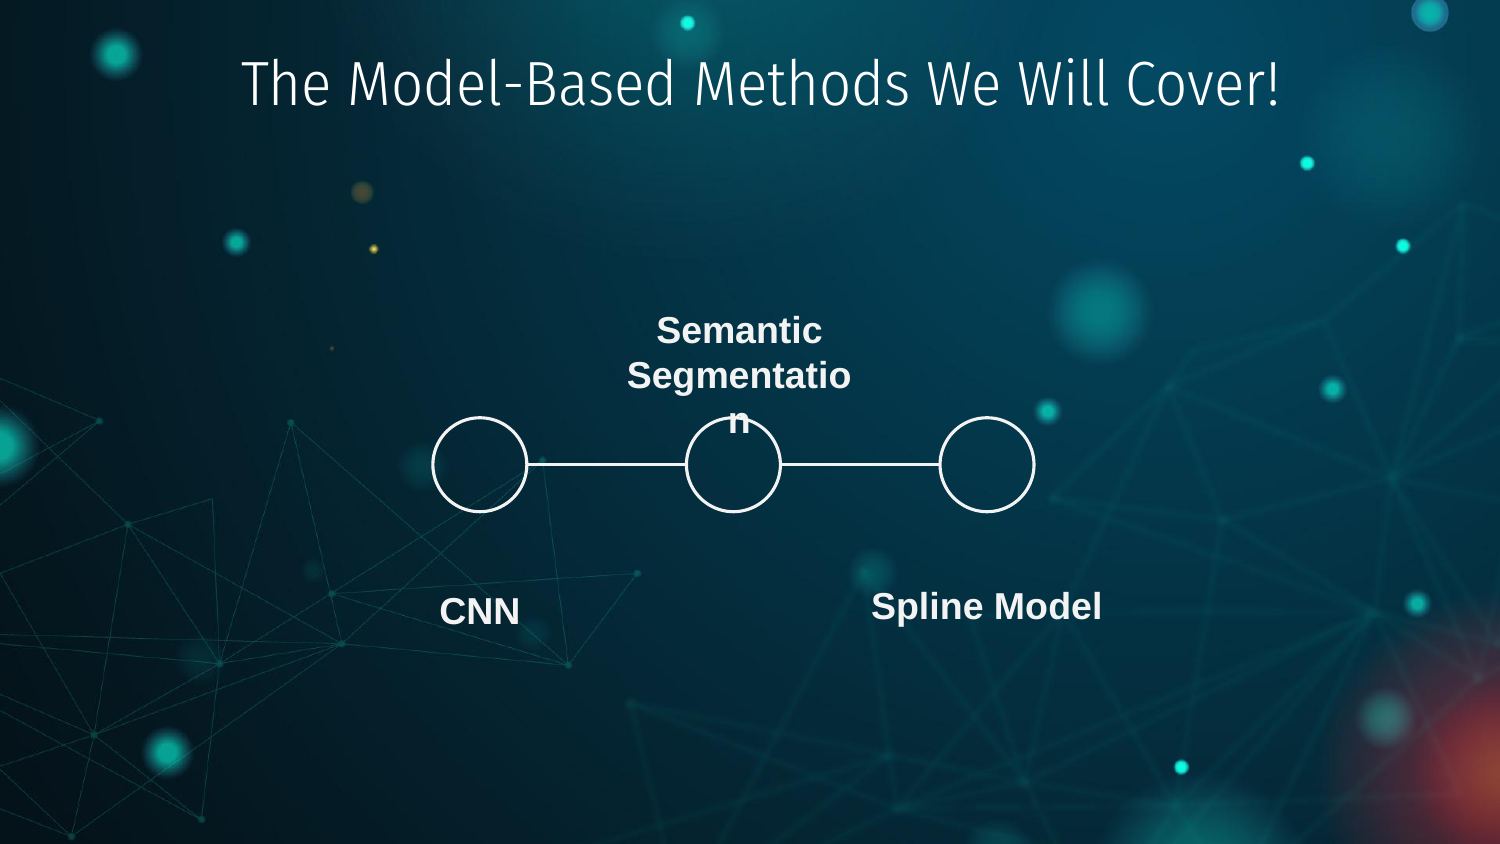

The Model-Based Methods We Will Cover!
Semantic Segmentation

Spline Model
CNN